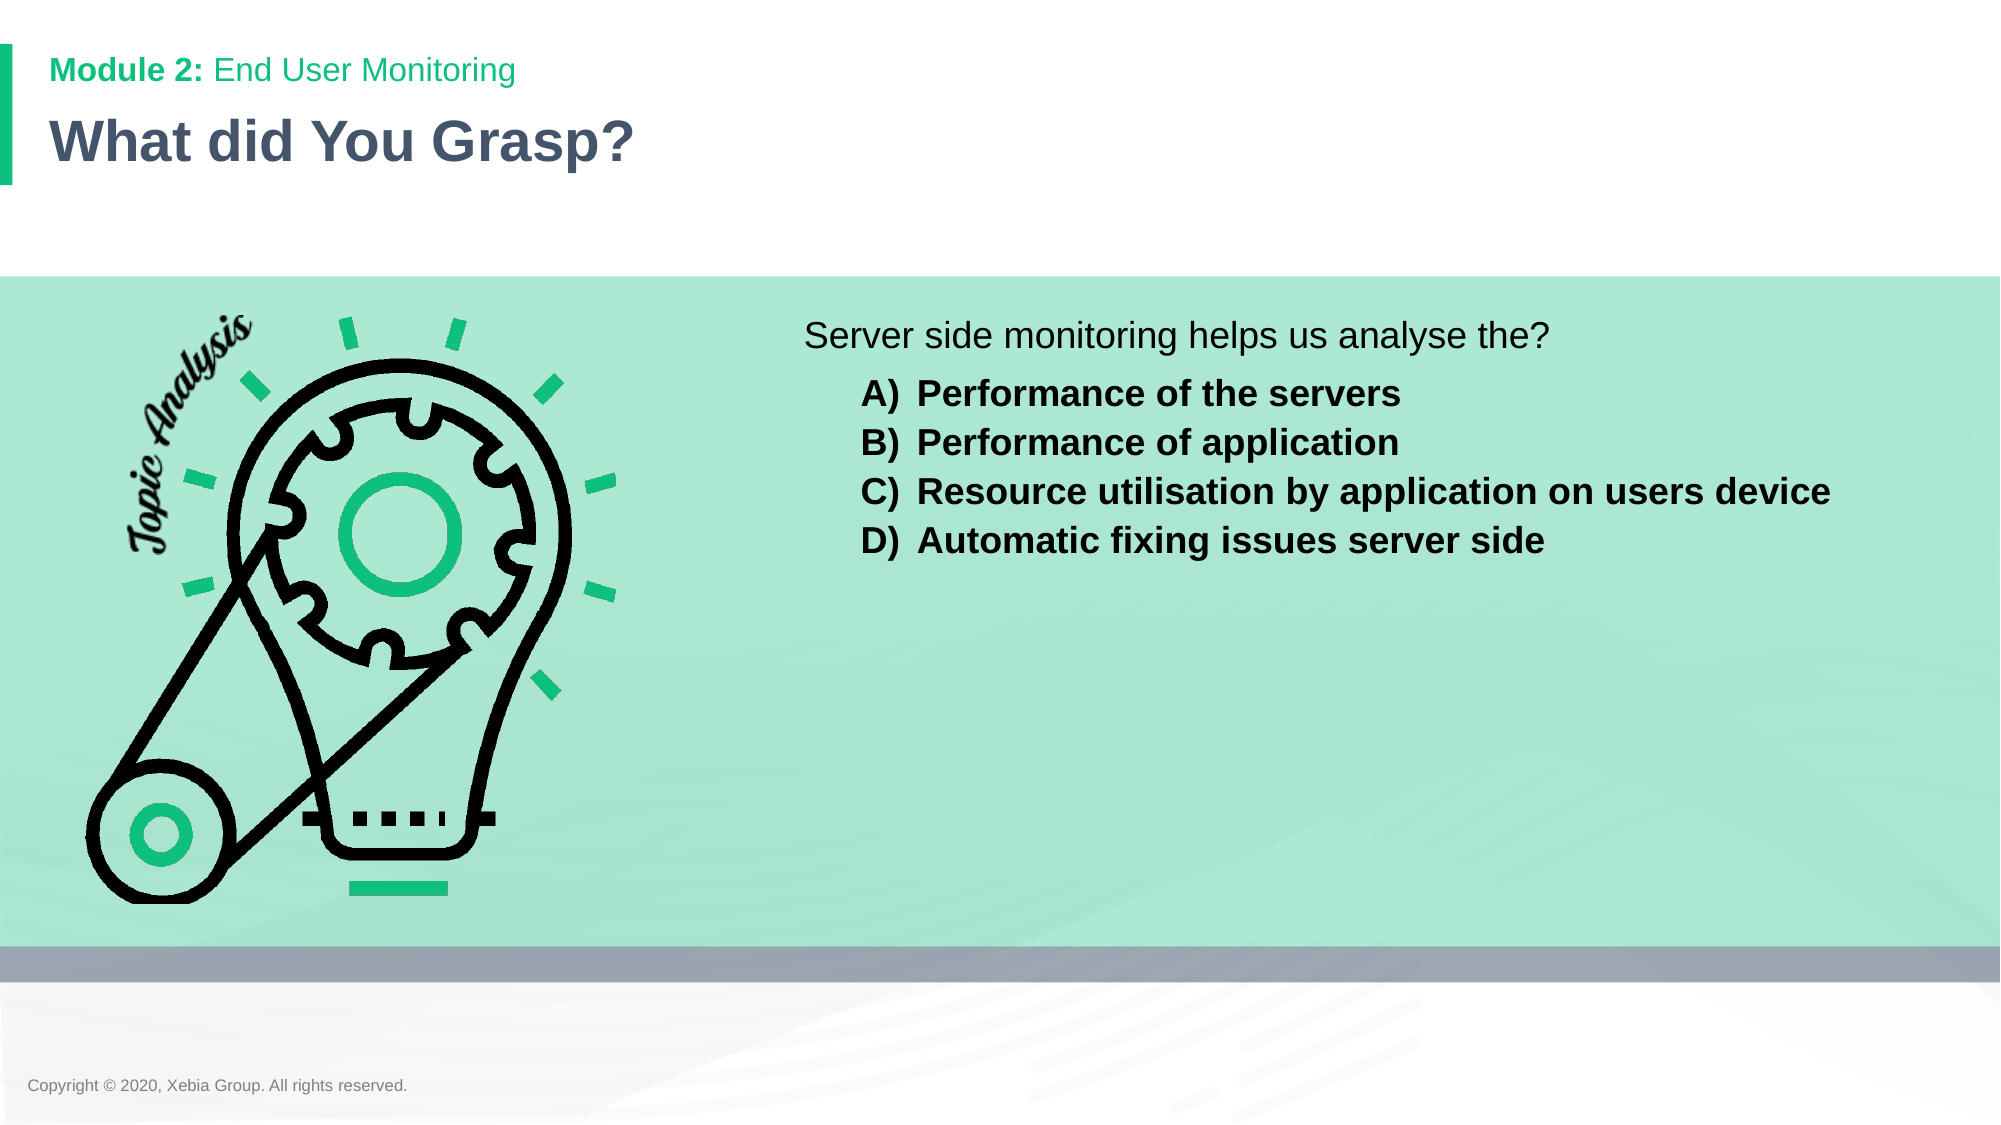

# What did You Grasp?
Server side monitoring helps us analyse the?
Performance of the servers
Performance of application
Resource utilisation by application on users device
Automatic fixing issues server side